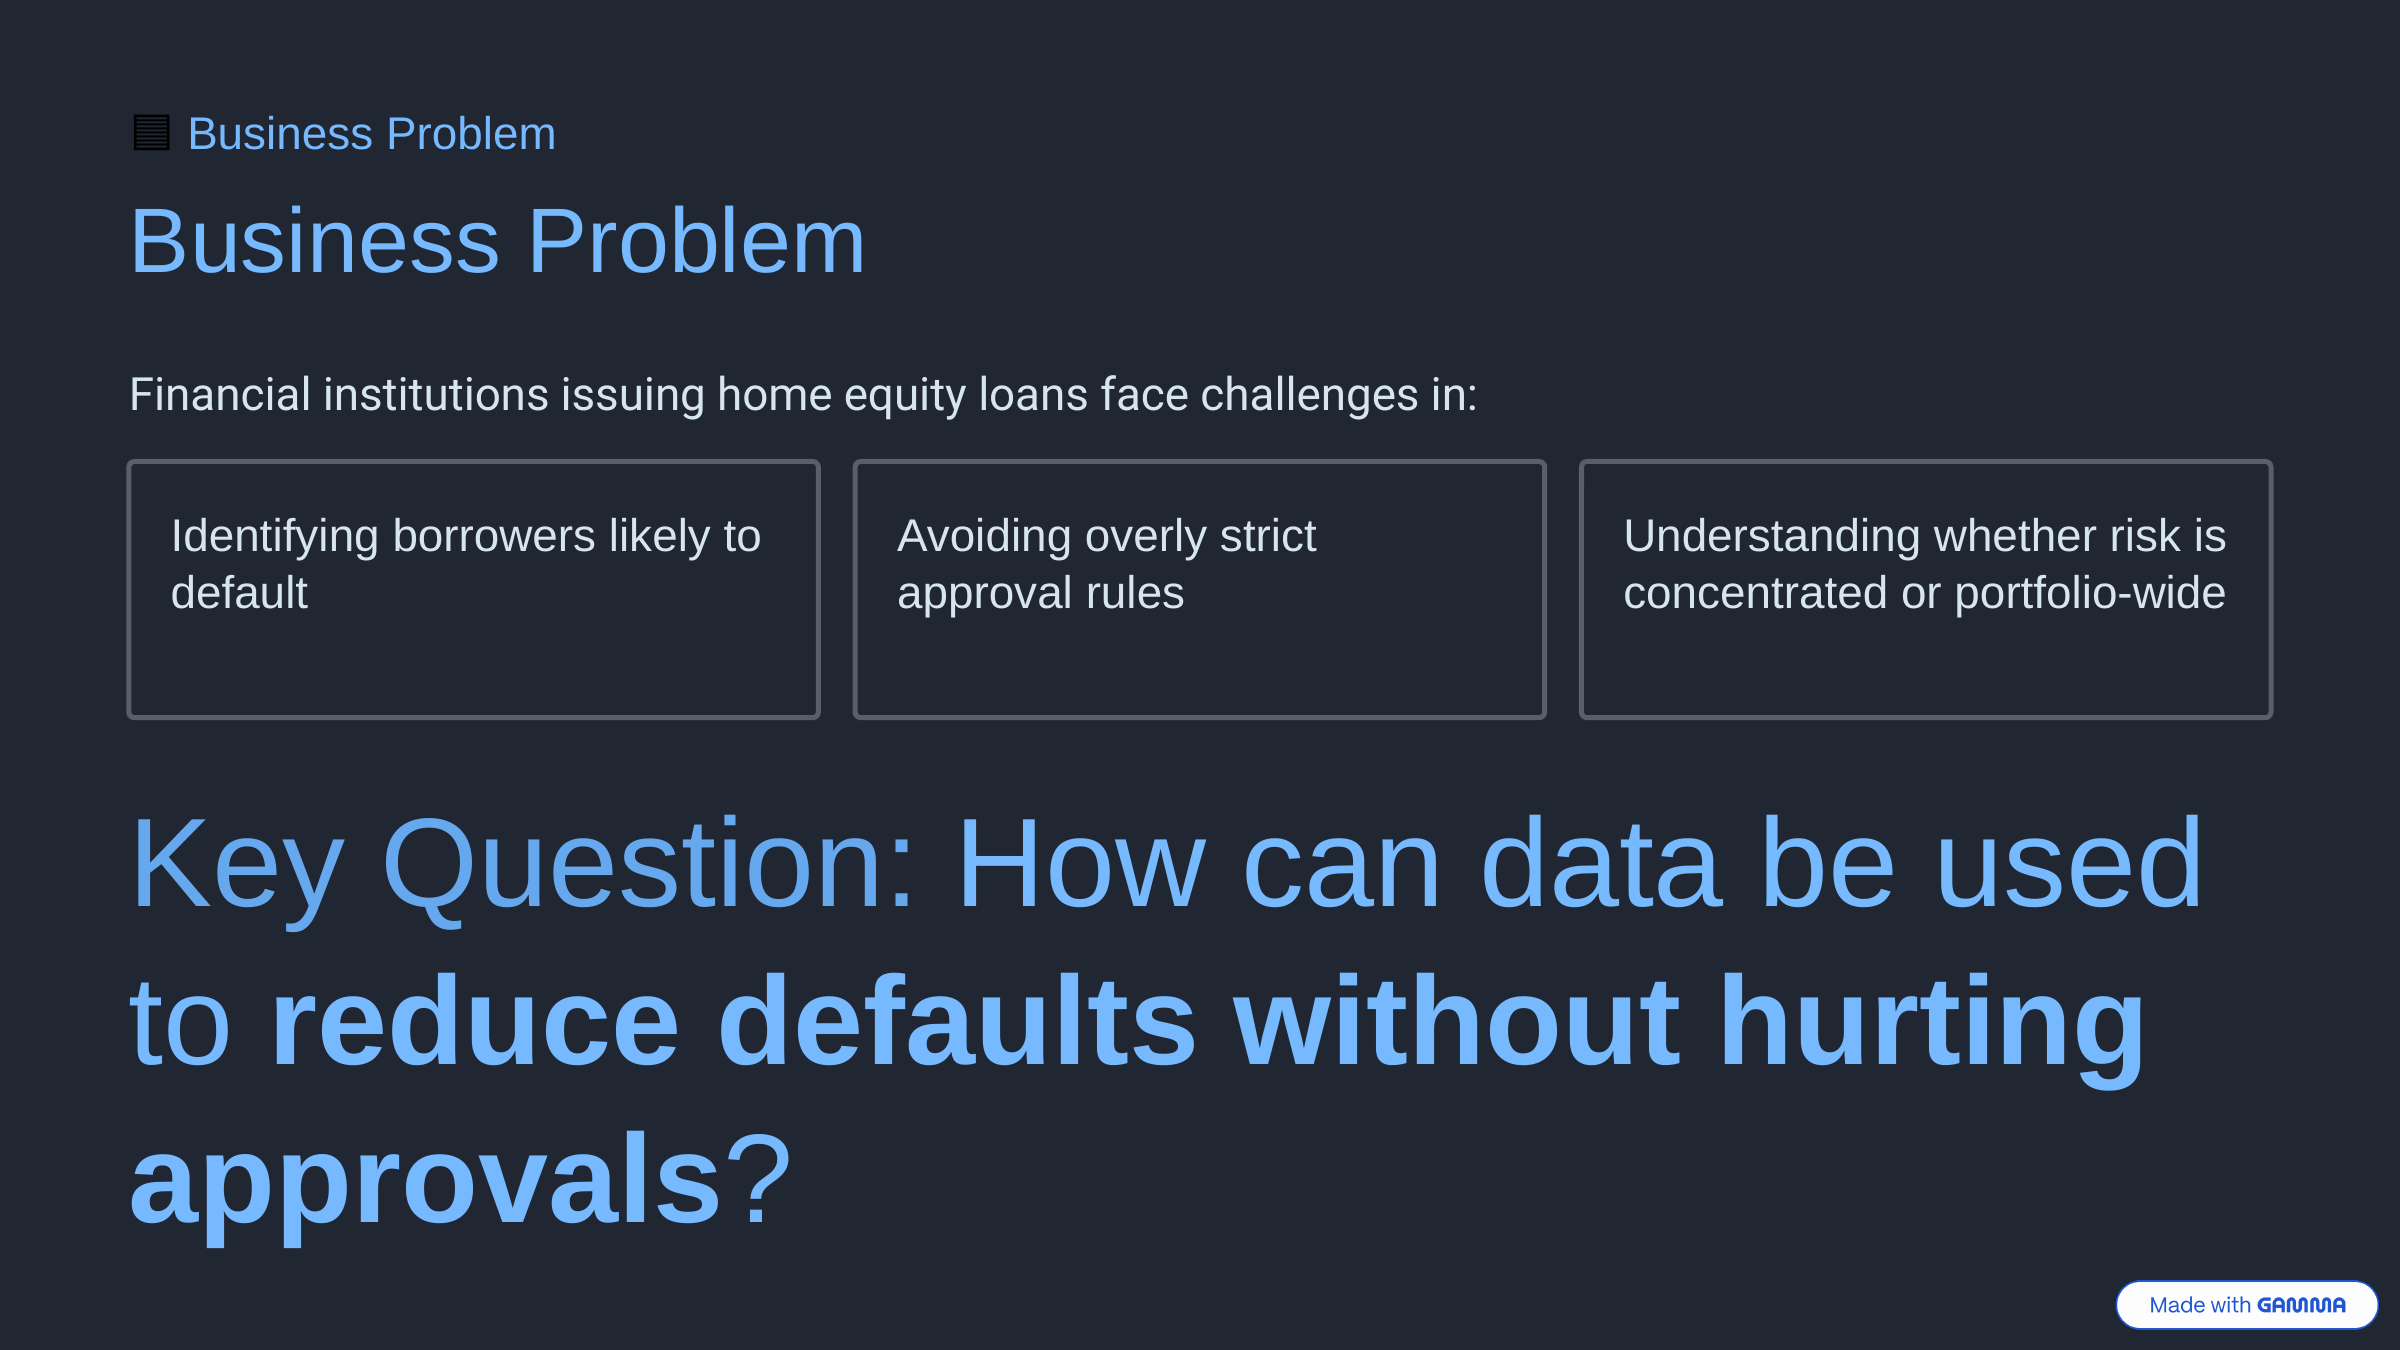

🟦 Business Problem
Business Problem
Financial institutions issuing home equity loans face challenges in:

Identifying borrowers likely to default
Avoiding overly strict approval rules
Understanding whether risk is concentrated or portfolio-wide
Key Question: How can data be used to reduce defaults without hurting approvals?